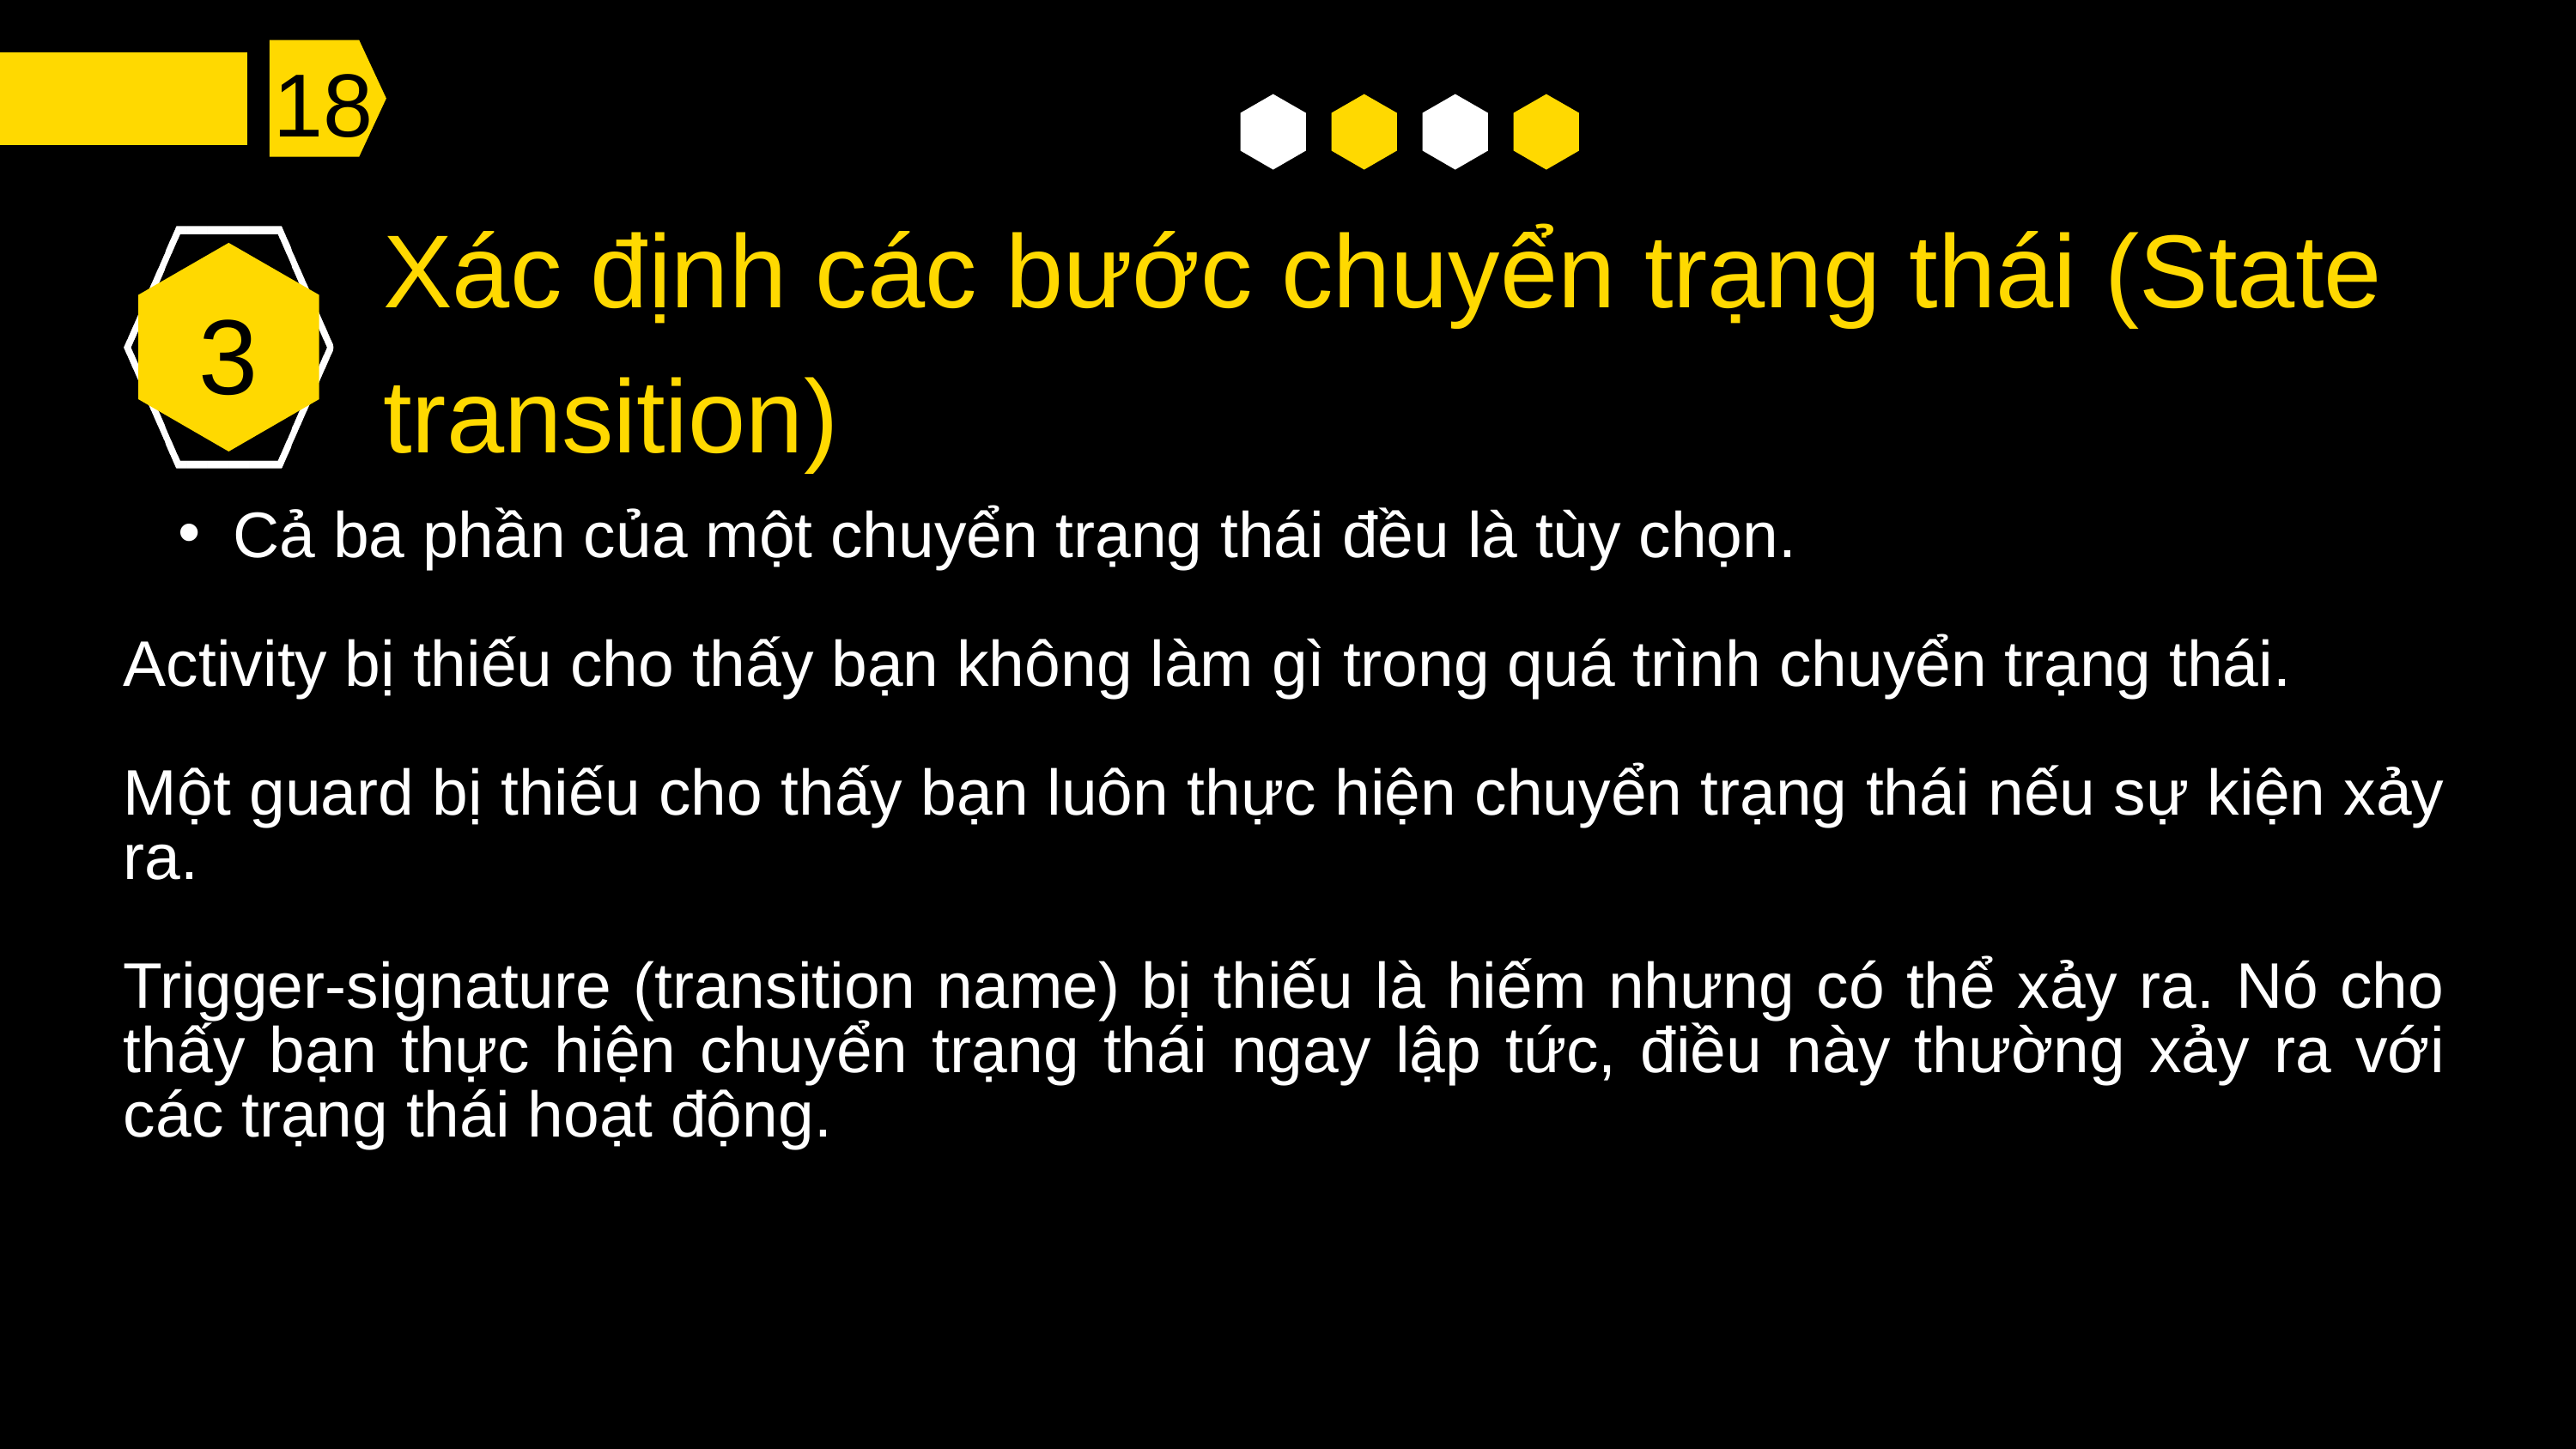

18

Xác định các bước chuyển trạng thái (State transition)

3
Cả ba phần của một chuyển trạng thái đều là tùy chọn.

Activity bị thiếu cho thấy bạn không làm gì trong quá trình chuyển trạng thái.

Một guard bị thiếu cho thấy bạn luôn thực hiện chuyển trạng thái nếu sự kiện xảy ra.

Trigger-signature (transition name) bị thiếu là hiếm nhưng có thể xảy ra. Nó cho thấy bạn thực hiện chuyển trạng thái ngay lập tức, điều này thường xảy ra với các trạng thái hoạt động.